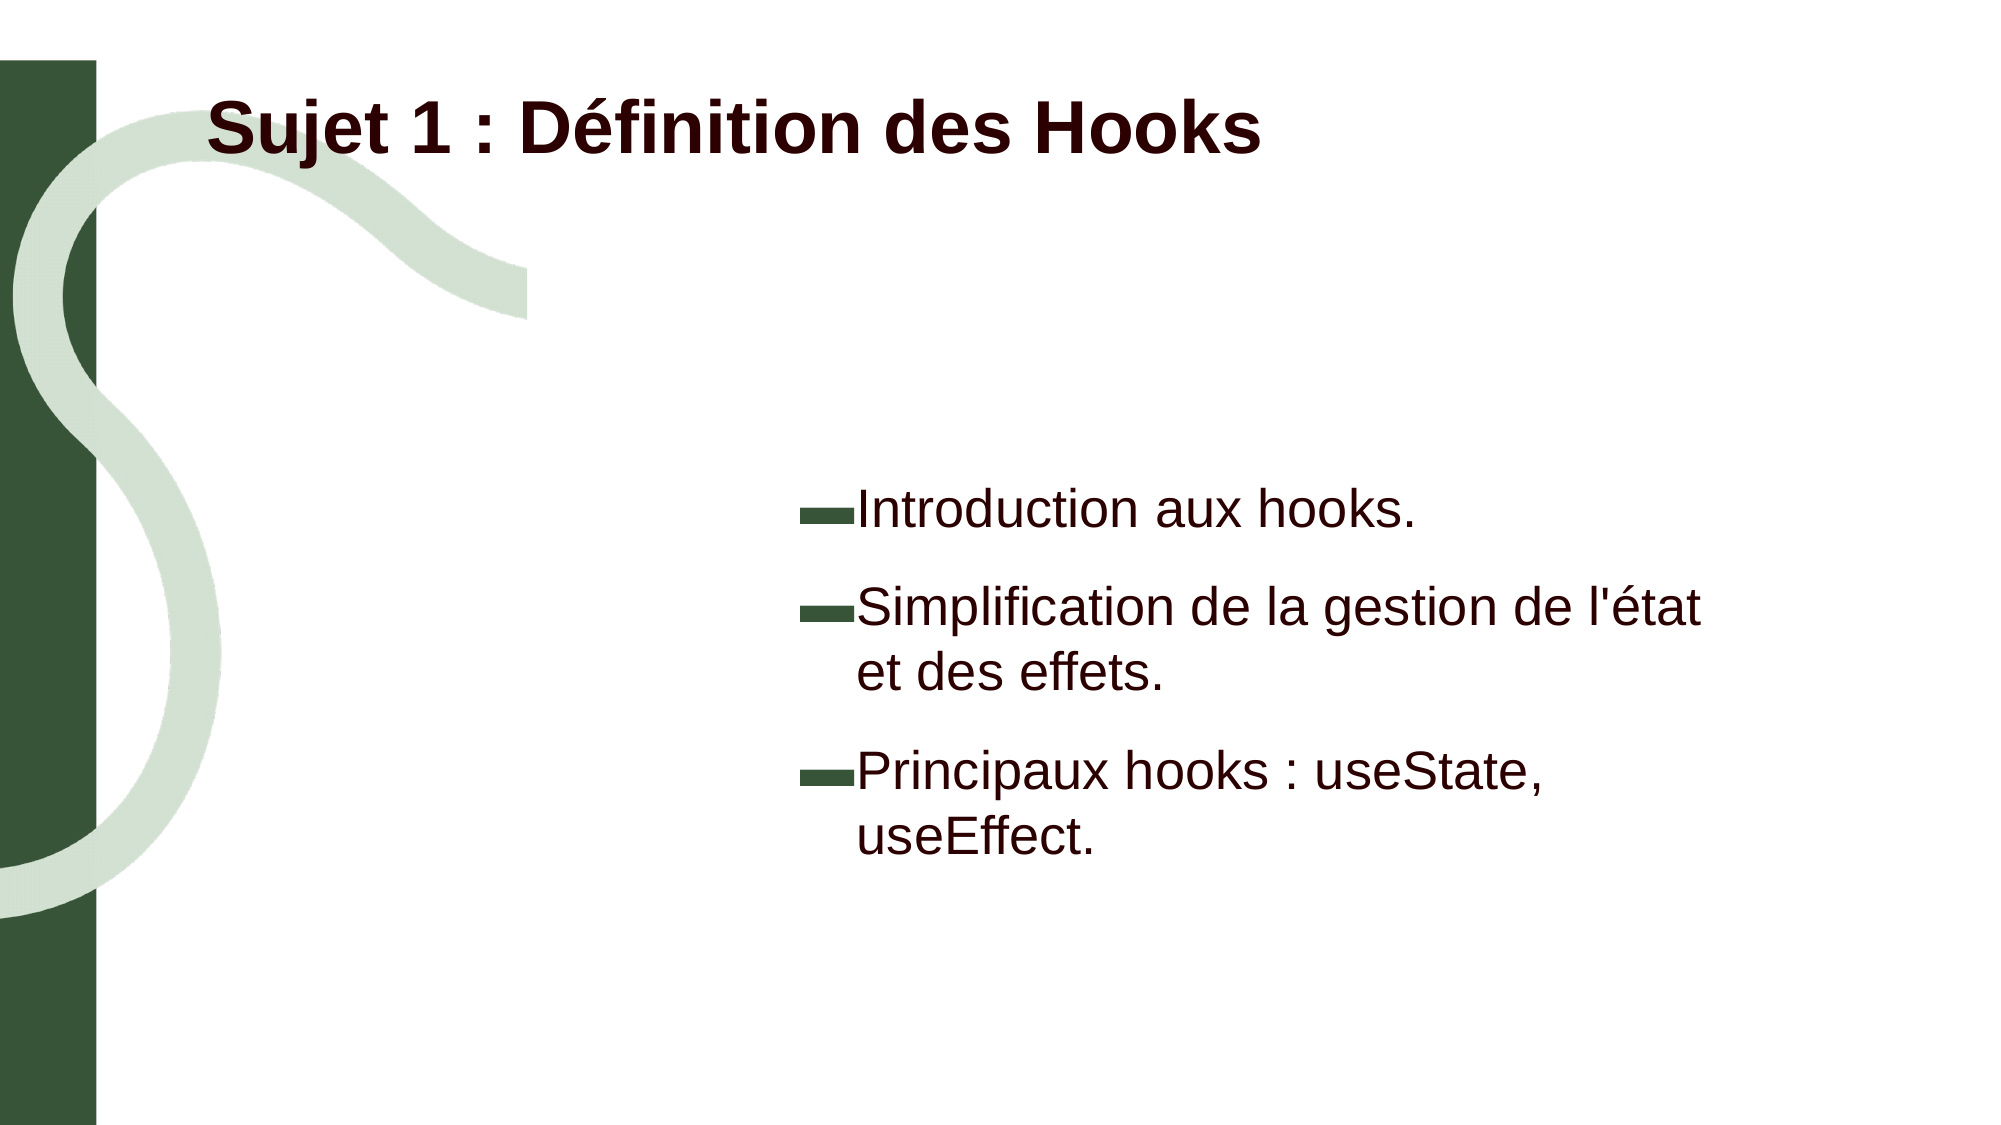

# Sujet 1 : Définition des Hooks

Introduction aux hooks.
Simplification de la gestion de l'état et des effets.
Principaux hooks : useState, useEffect.